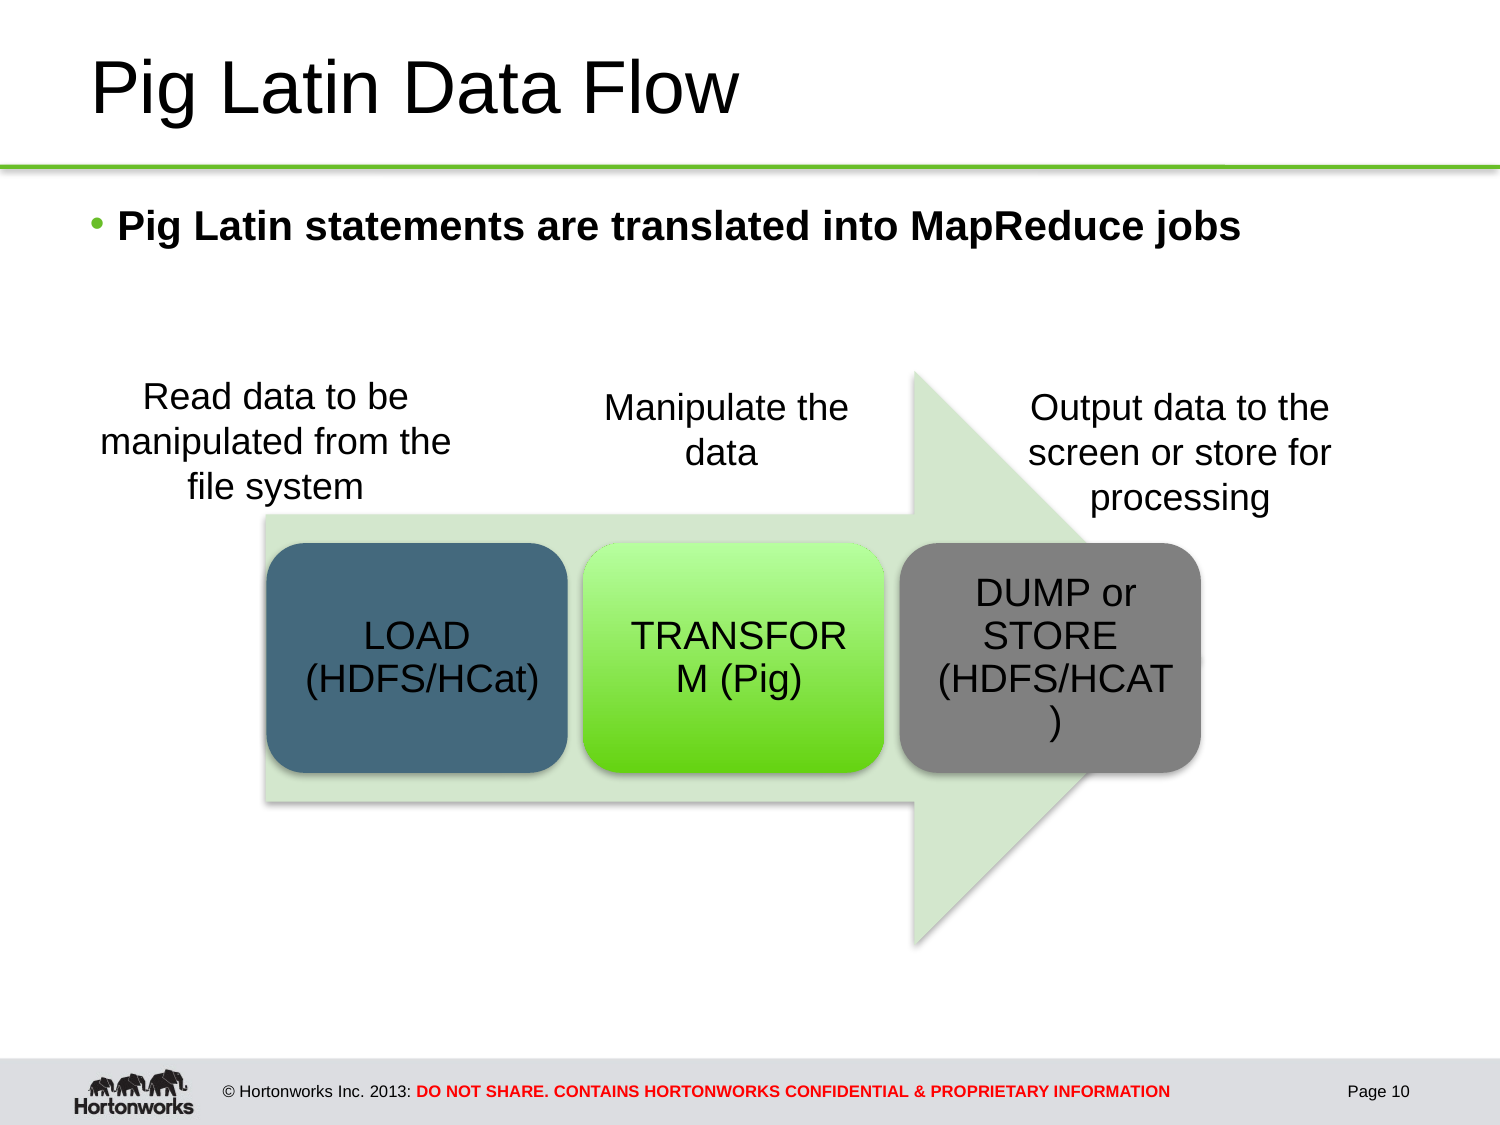

# Pig Latin Data Flow
Pig Latin statements are translated into MapReduce jobs
Read data to be manipulated from the file system
LOAD
(HDFS/HCat)
TRANSFORM (Pig)
DUMP or STORE
(HDFS/HCAT)
Manipulate the data
Output data to the screen or store for processing
Page 10